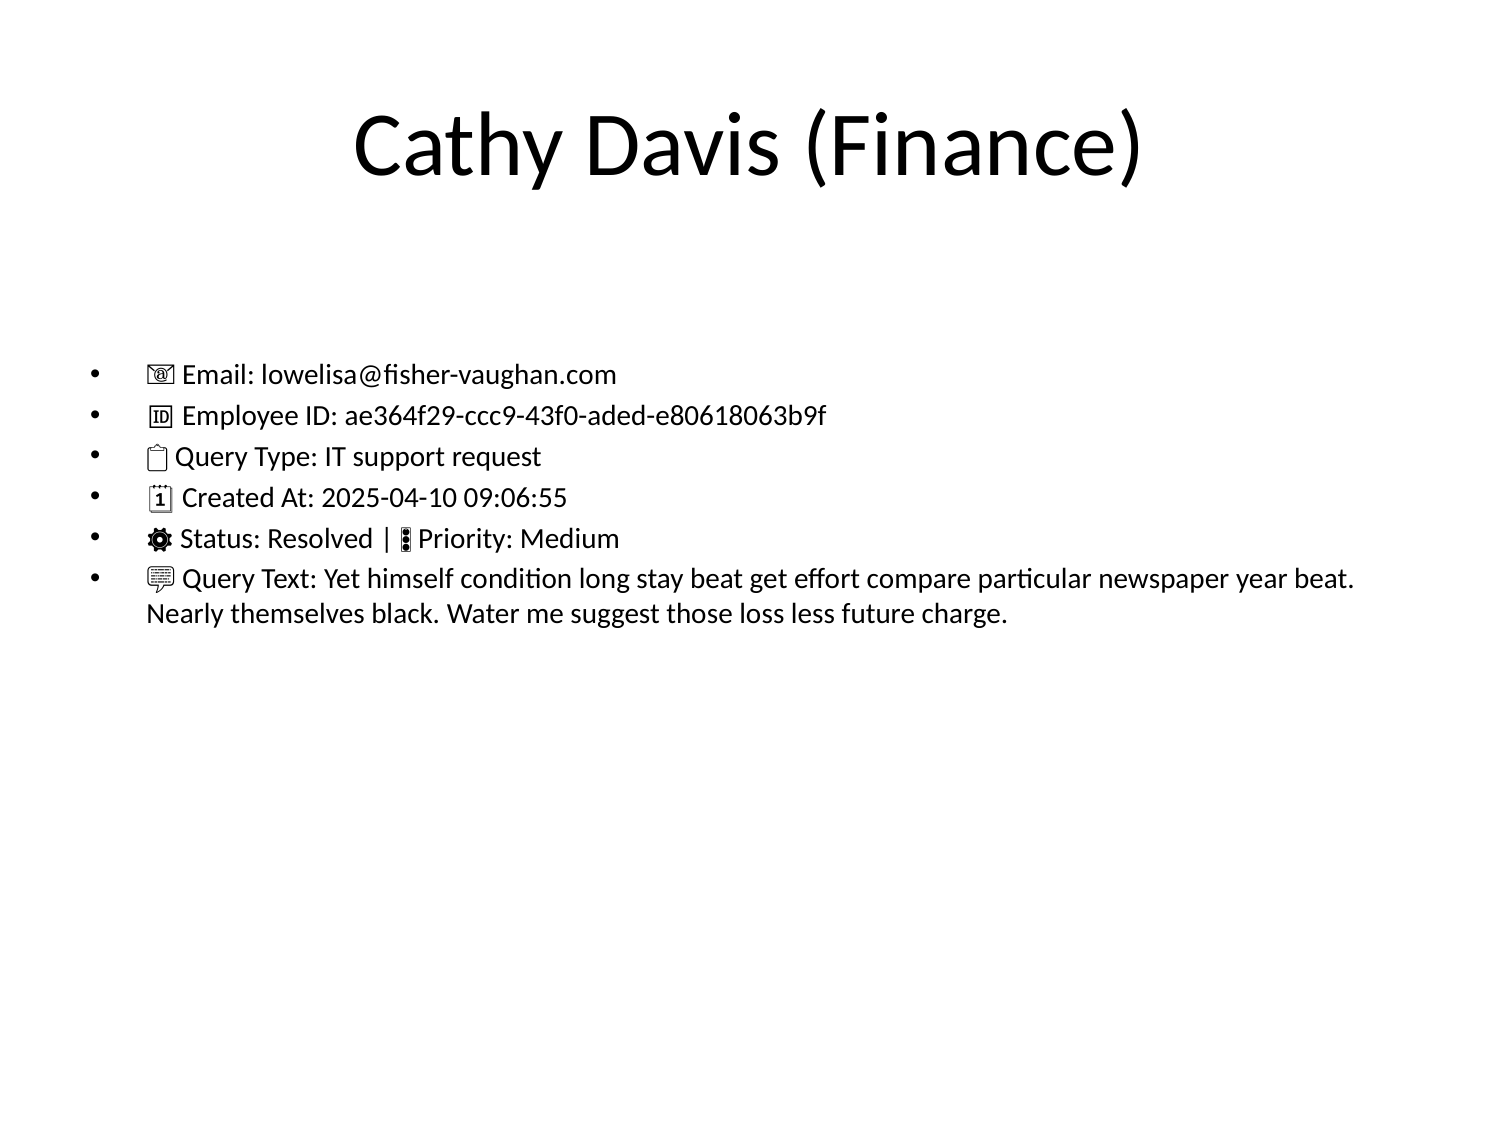

# Cathy Davis (Finance)

📧 Email: lowelisa@fisher-vaughan.com
🆔 Employee ID: ae364f29-ccc9-43f0-aded-e80618063b9f
📋 Query Type: IT support request
🗓 Created At: 2025-04-10 09:06:55
⚙ Status: Resolved | 🚦 Priority: Medium
💬 Query Text: Yet himself condition long stay beat get effort compare particular newspaper year beat. Nearly themselves black. Water me suggest those loss less future charge.